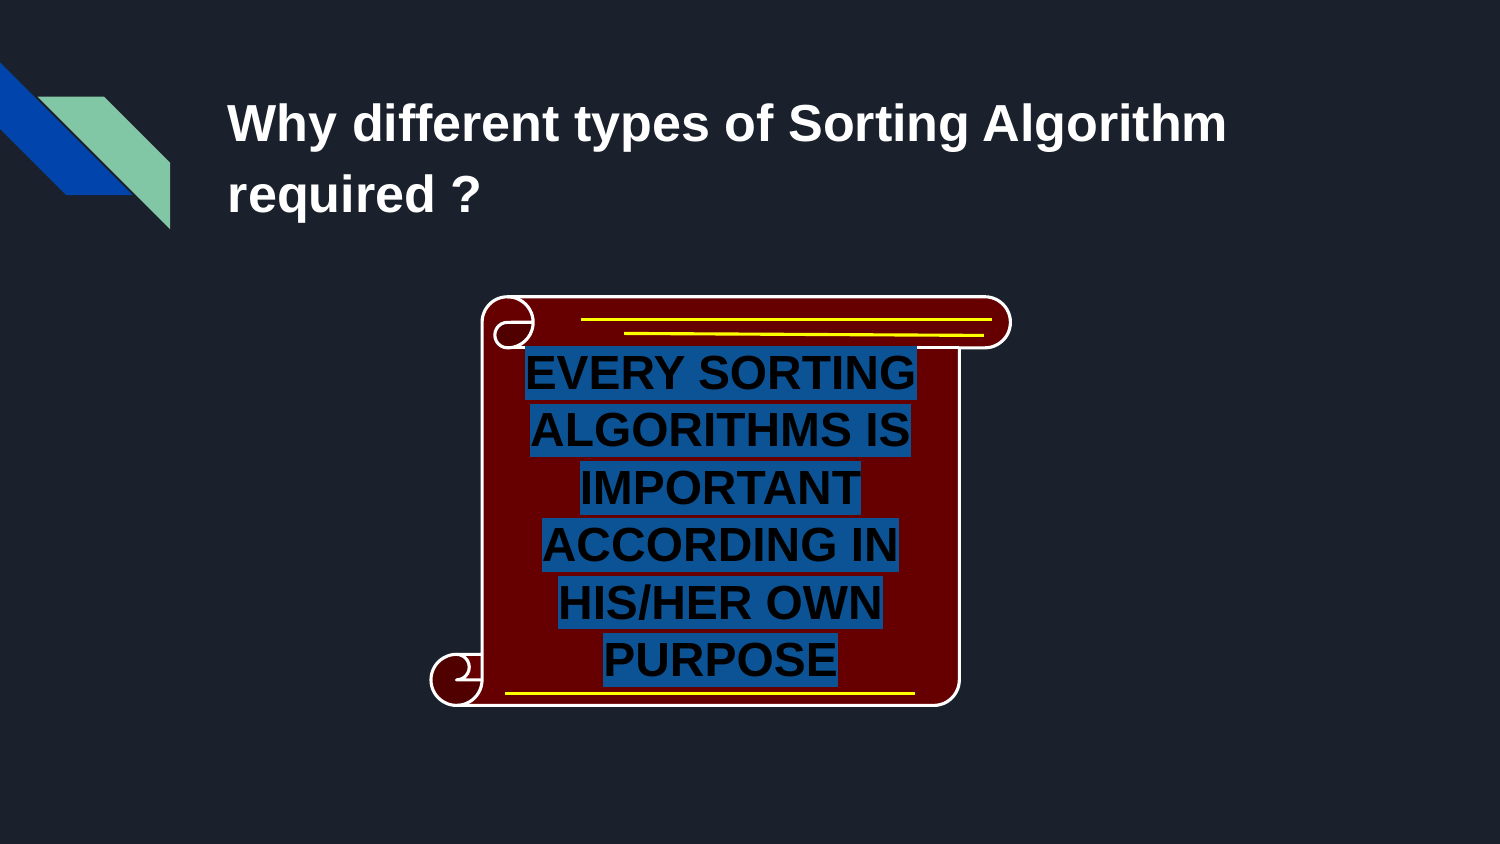

# Why different types of Sorting Algorithm required ?

EVERY SORTING ALGORITHMS IS IMPORTANT ACCORDING IN HIS/HER OWN PURPOSE